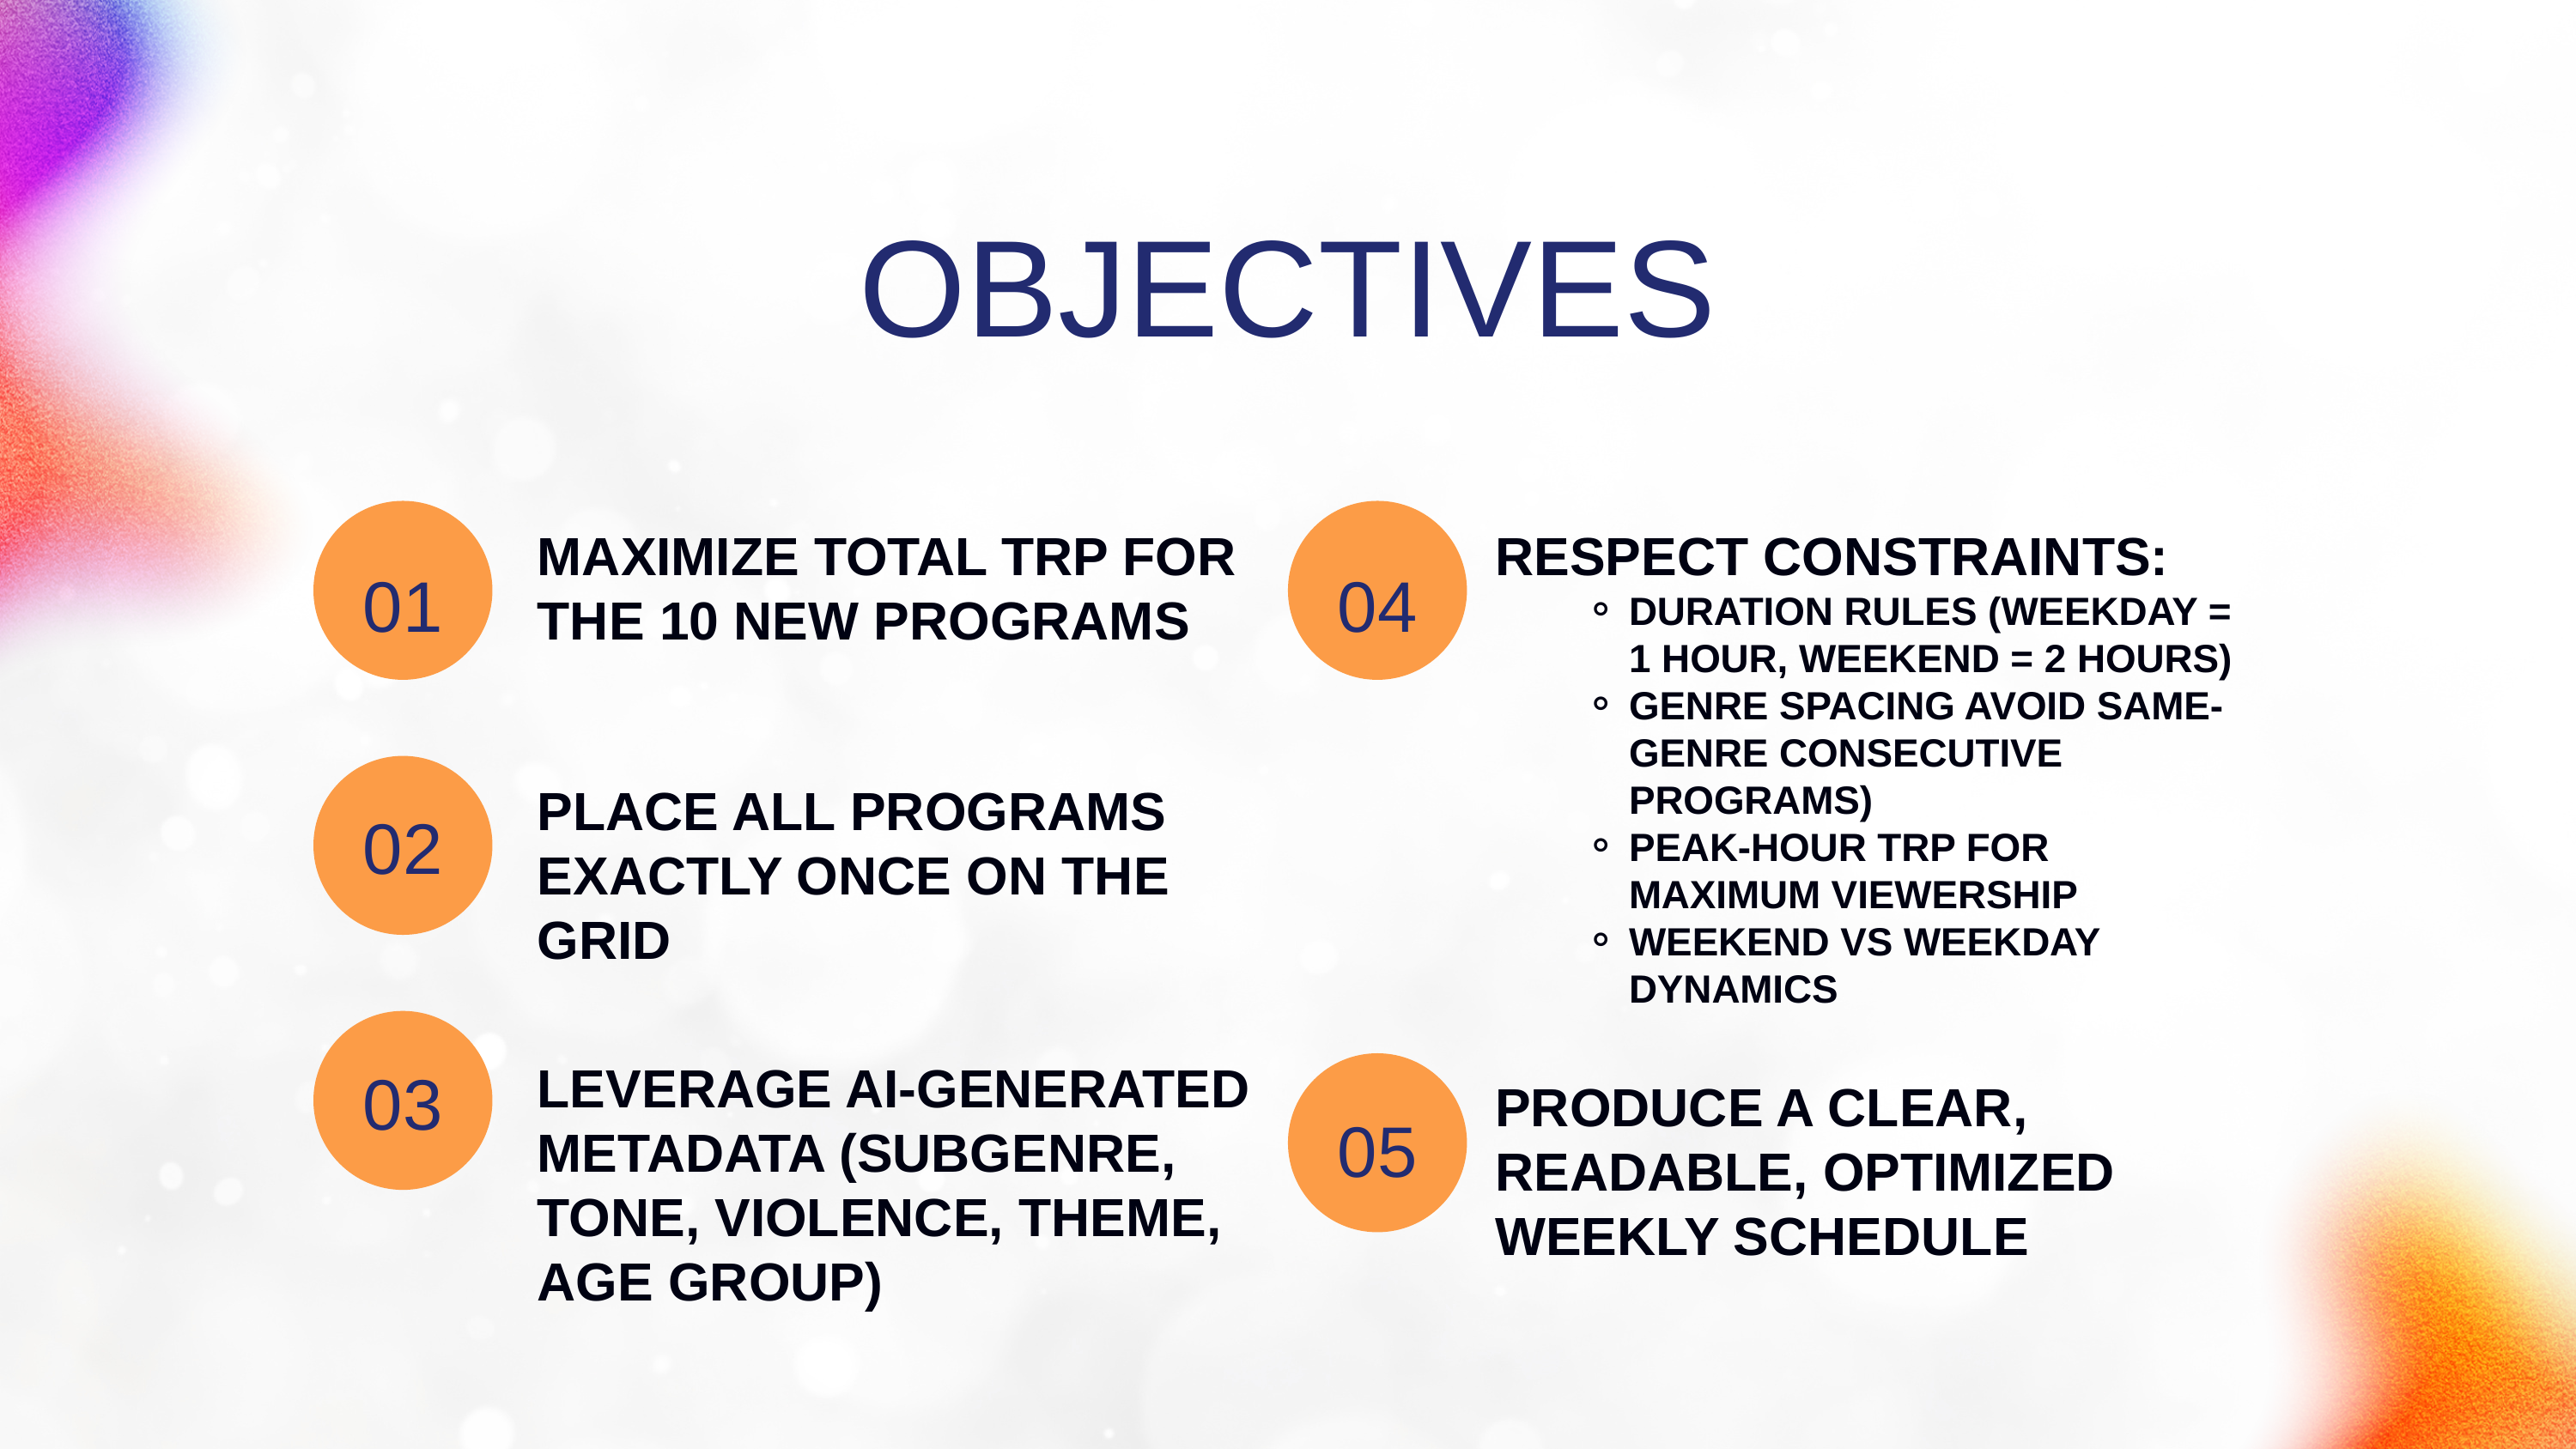

OBJECTIVES

MAXIMIZE TOTAL TRP FOR THE 10 NEW PROGRAMS
RESPECT CONSTRAINTS:
DURATION RULES (WEEKDAY = 1 HOUR, WEEKEND = 2 HOURS)
GENRE SPACING AVOID SAME-GENRE CONSECUTIVE PROGRAMS)
PEAK-HOUR TRP FOR MAXIMUM VIEWERSHIP
WEEKEND VS WEEKDAY DYNAMICS

01
04

PLACE ALL PROGRAMS EXACTLY ONCE ON THE GRID
02

LEVERAGE AI-GENERATED METADATA (SUBGENRE, TONE, VIOLENCE, THEME, AGE GROUP)
03
PRODUCE A CLEAR, READABLE, OPTIMIZED WEEKLY SCHEDULE

05